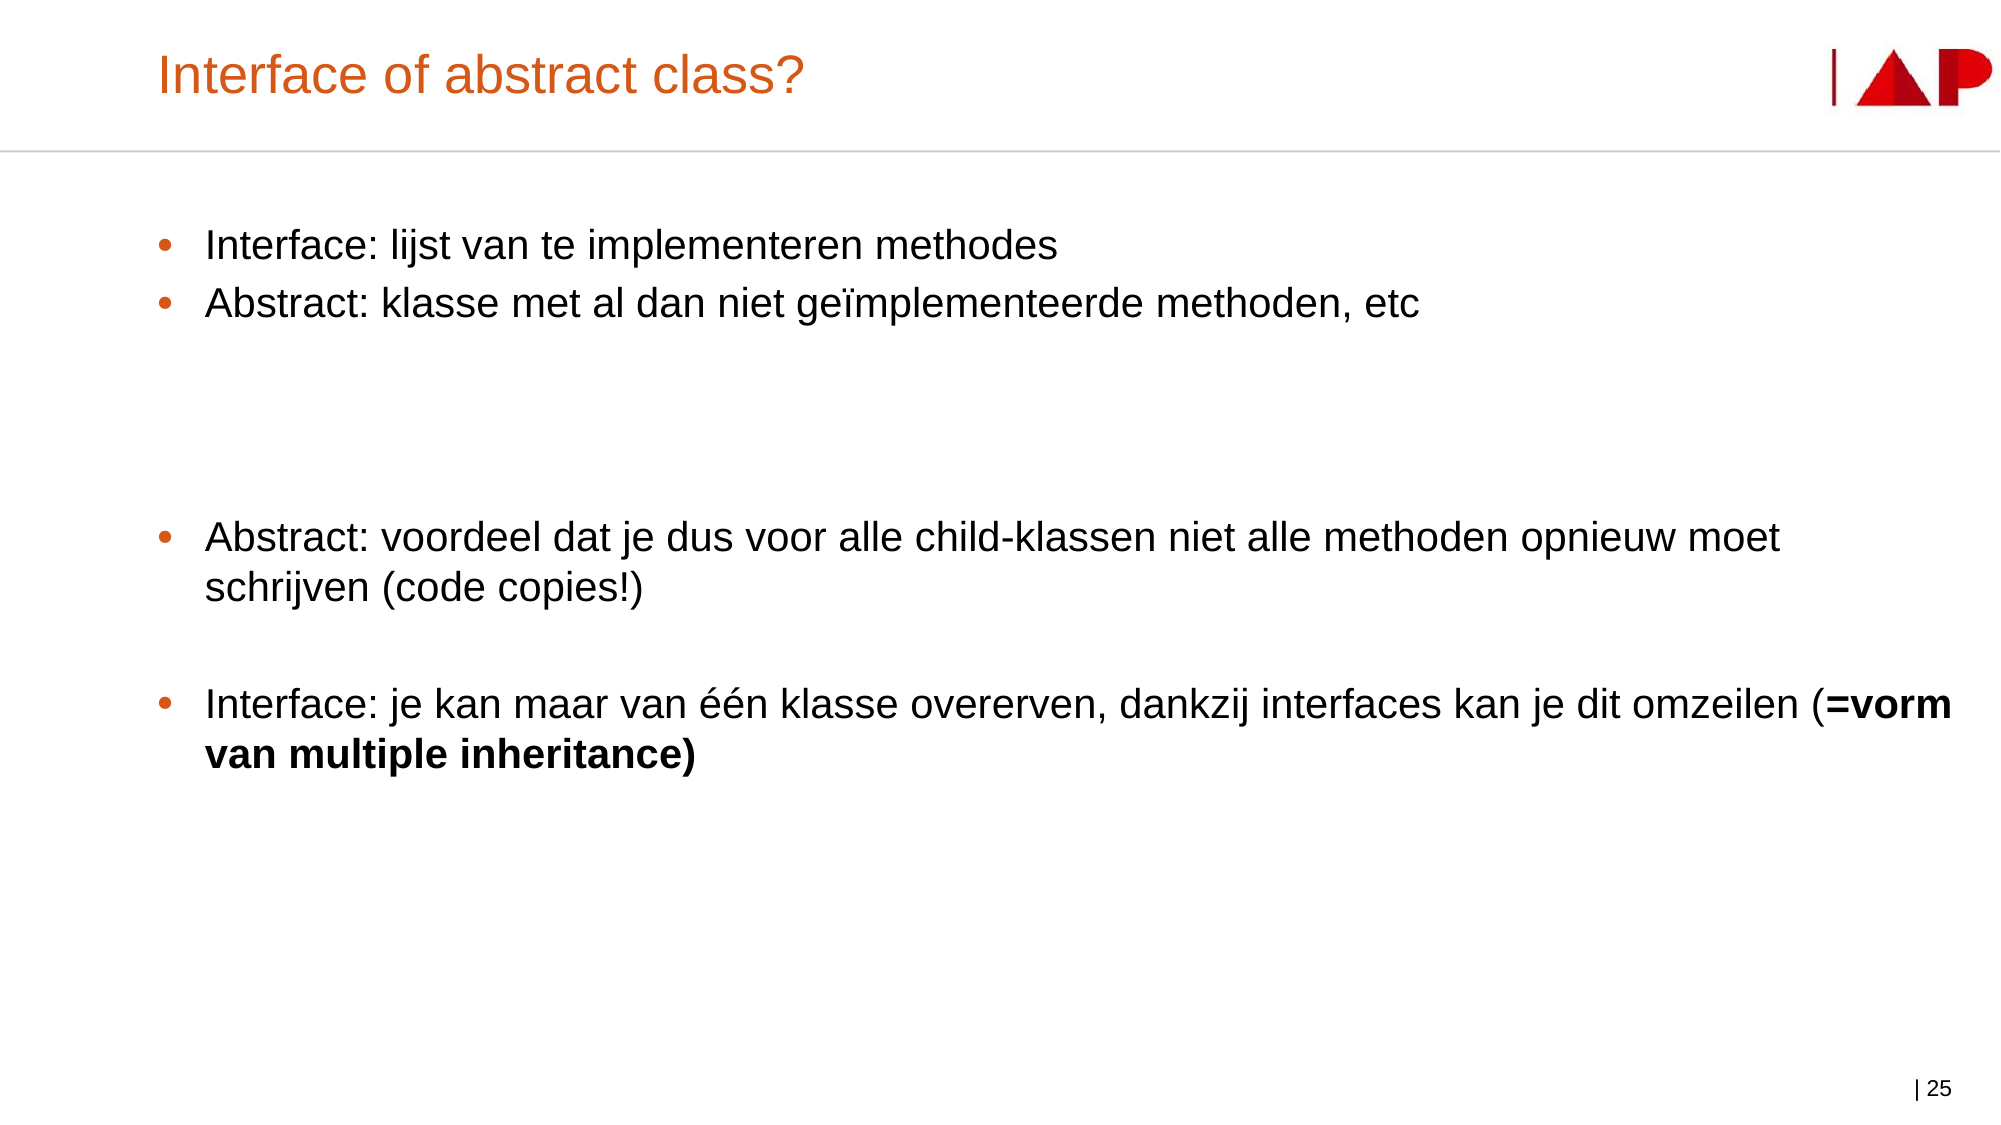

# Interface of abstract class?
Interface: lijst van te implementeren methodes
Abstract: klasse met al dan niet geïmplementeerde methoden, etc

Abstract: voordeel dat je dus voor alle child-klassen niet alle methoden opnieuw moet schrijven (code copies!)

Interface: je kan maar van één klasse overerven, dankzij interfaces kan je dit omzeilen (=vorm van multiple inheritance)
| 25